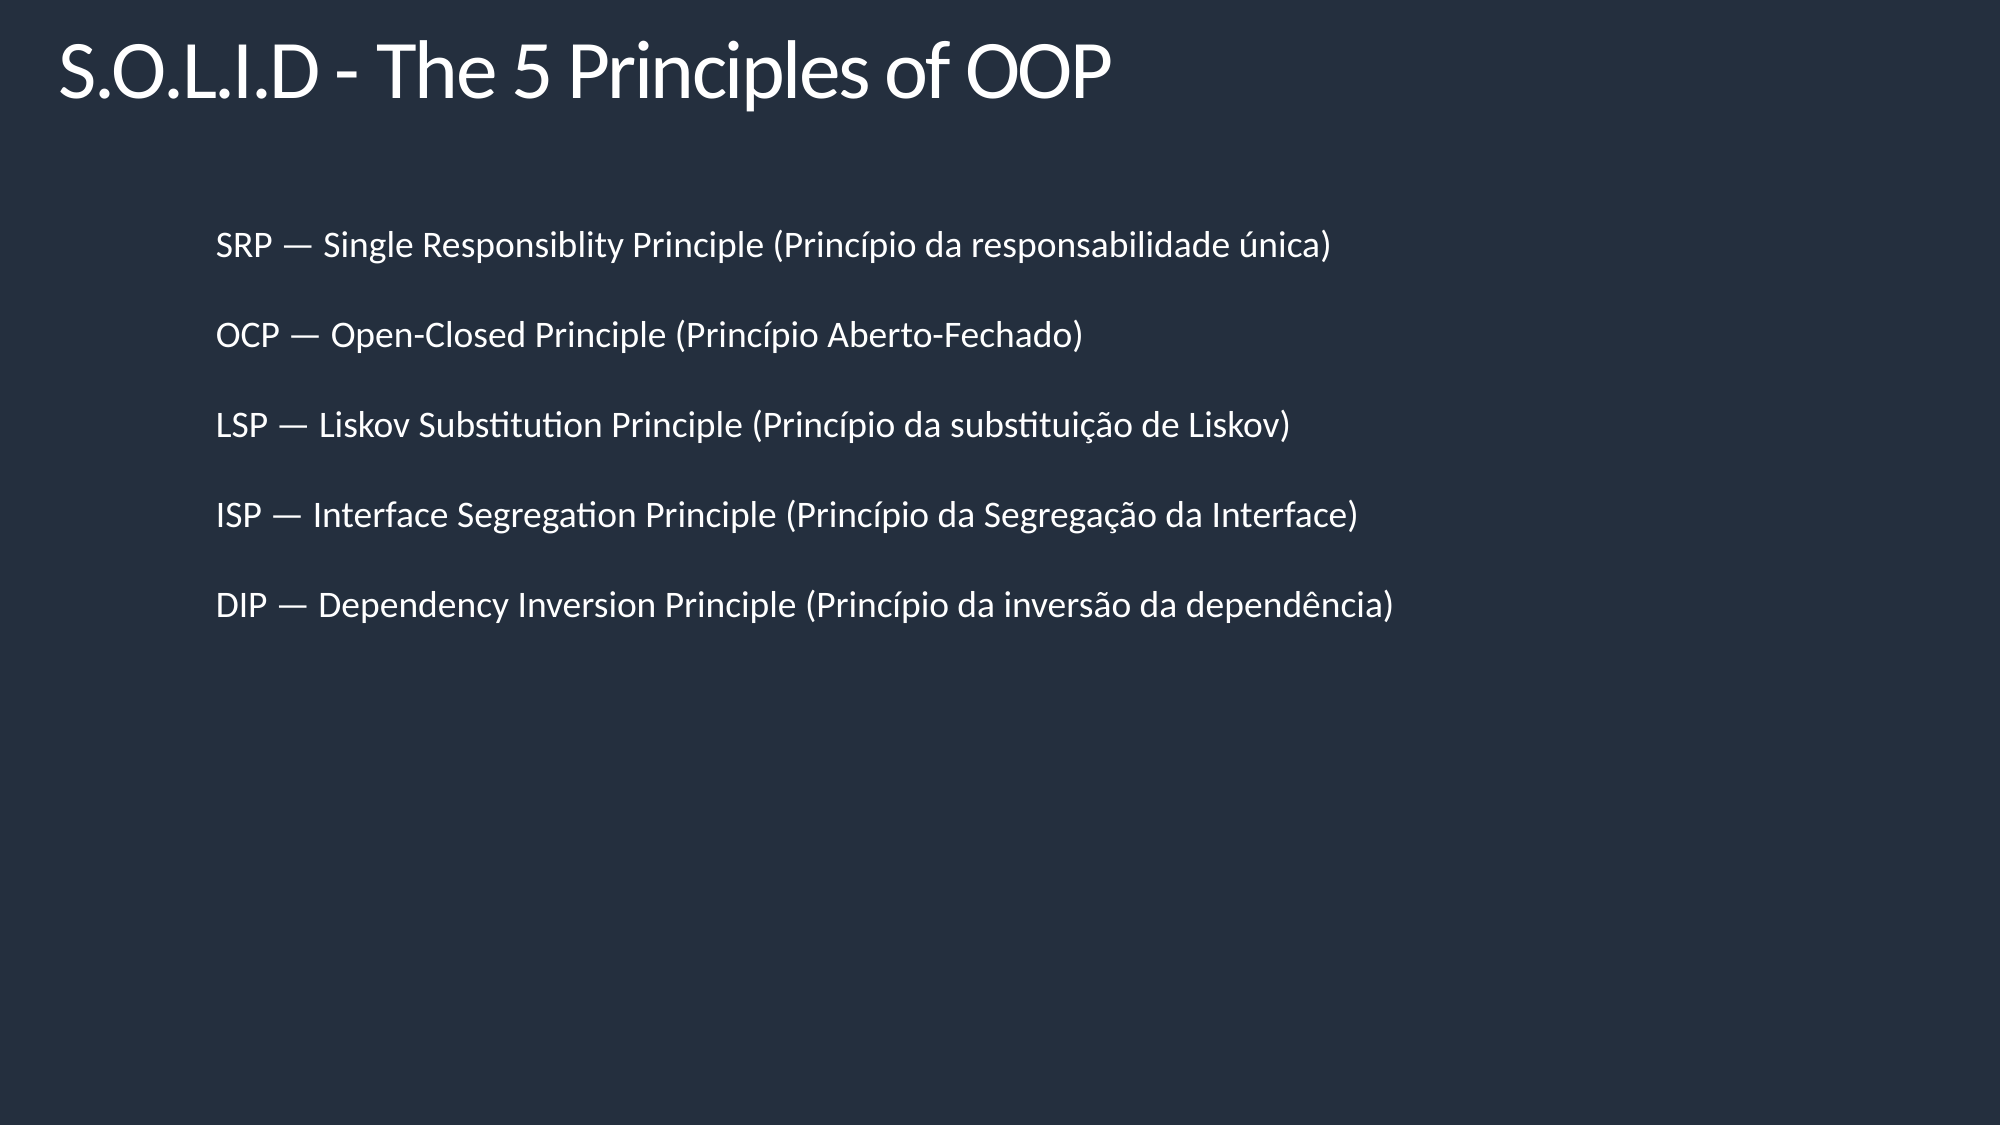

S.O.L.I.D - The 5 Principles of OOP
SRP — Single Responsiblity Principle (Princípio da responsabilidade única)

OCP — Open-Closed Principle (Princípio Aberto-Fechado)

LSP — Liskov Substitution Principle (Princípio da substituição de Liskov)

ISP — Interface Segregation Principle (Princípio da Segregação da Interface)

DIP — Dependency Inversion Principle (Princípio da inversão da dependência)